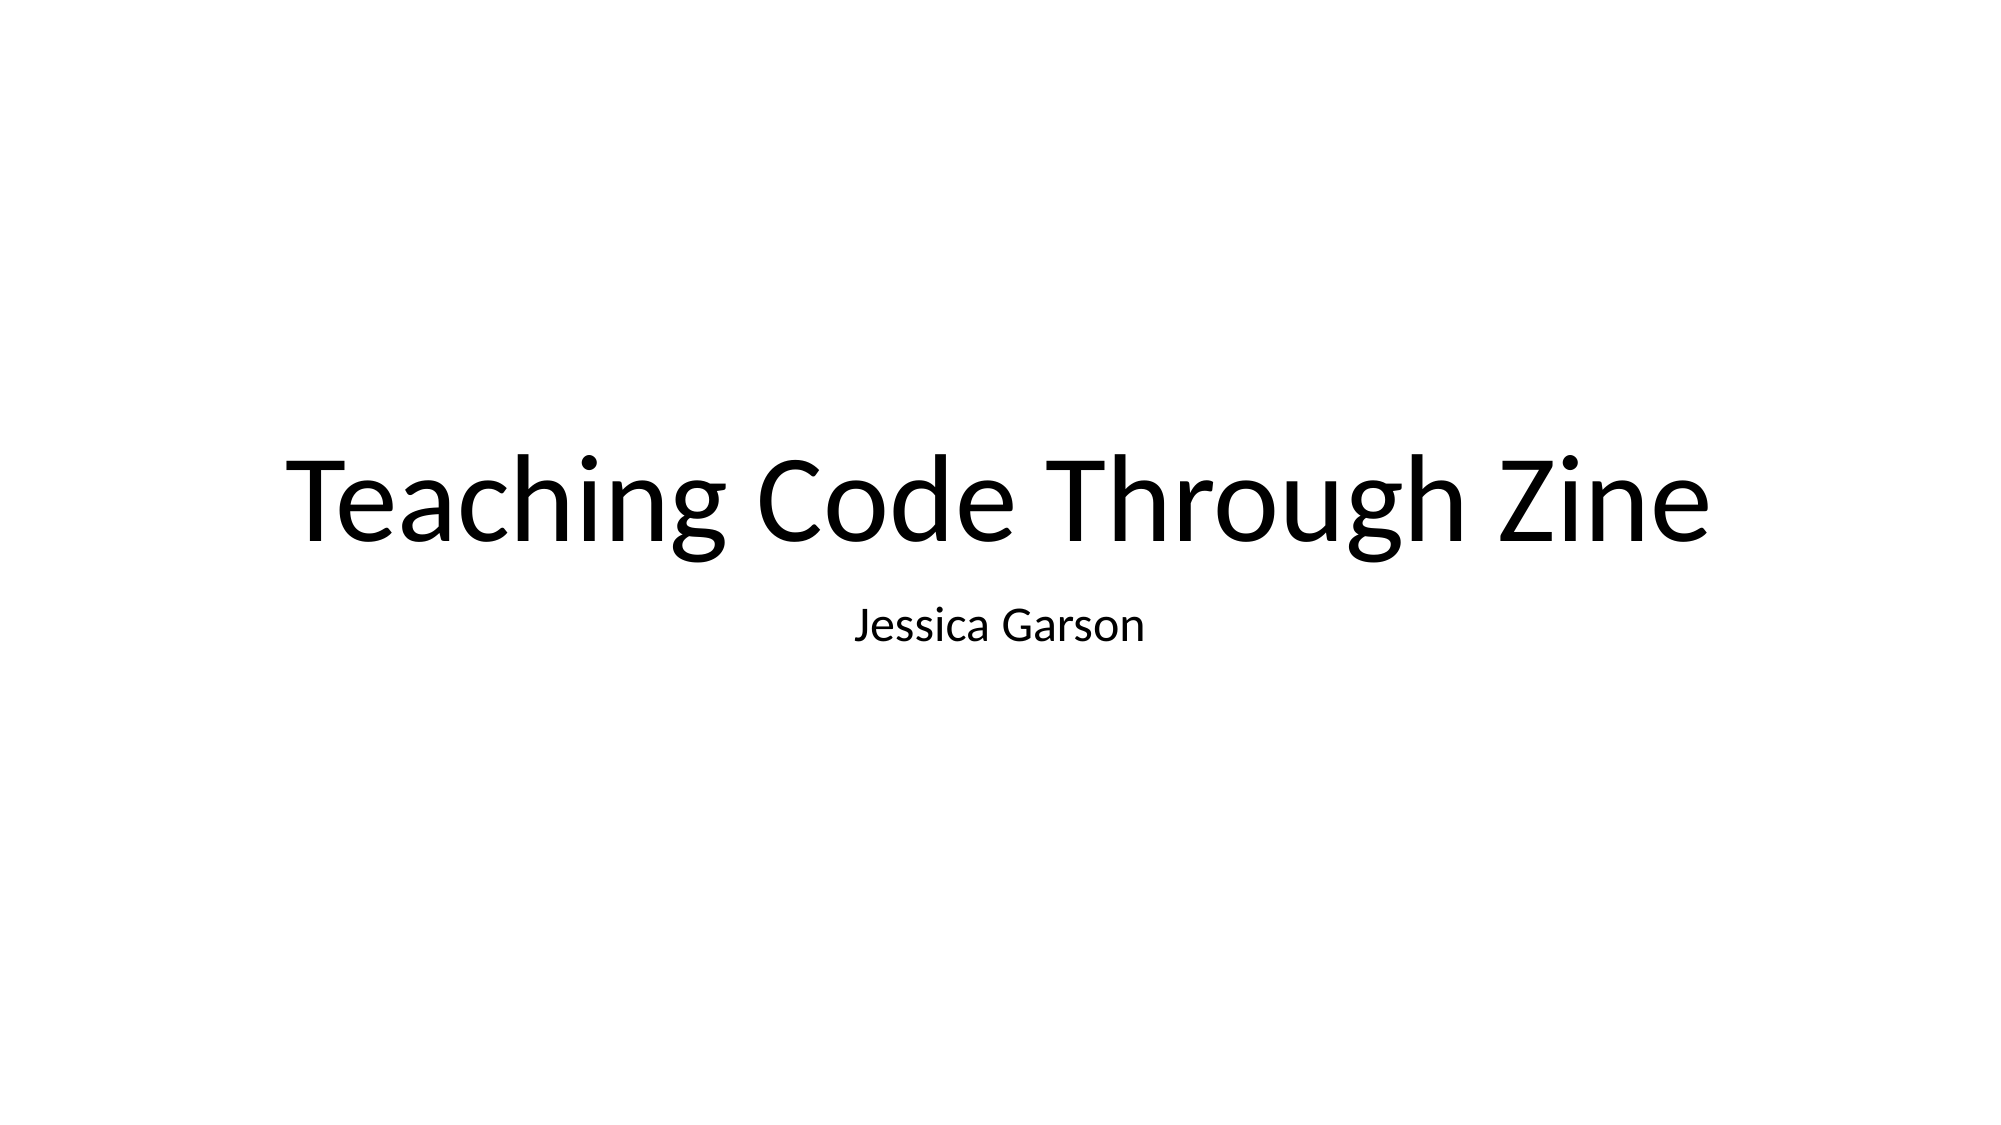

# Teaching Code Through Zine
Jessica Garson